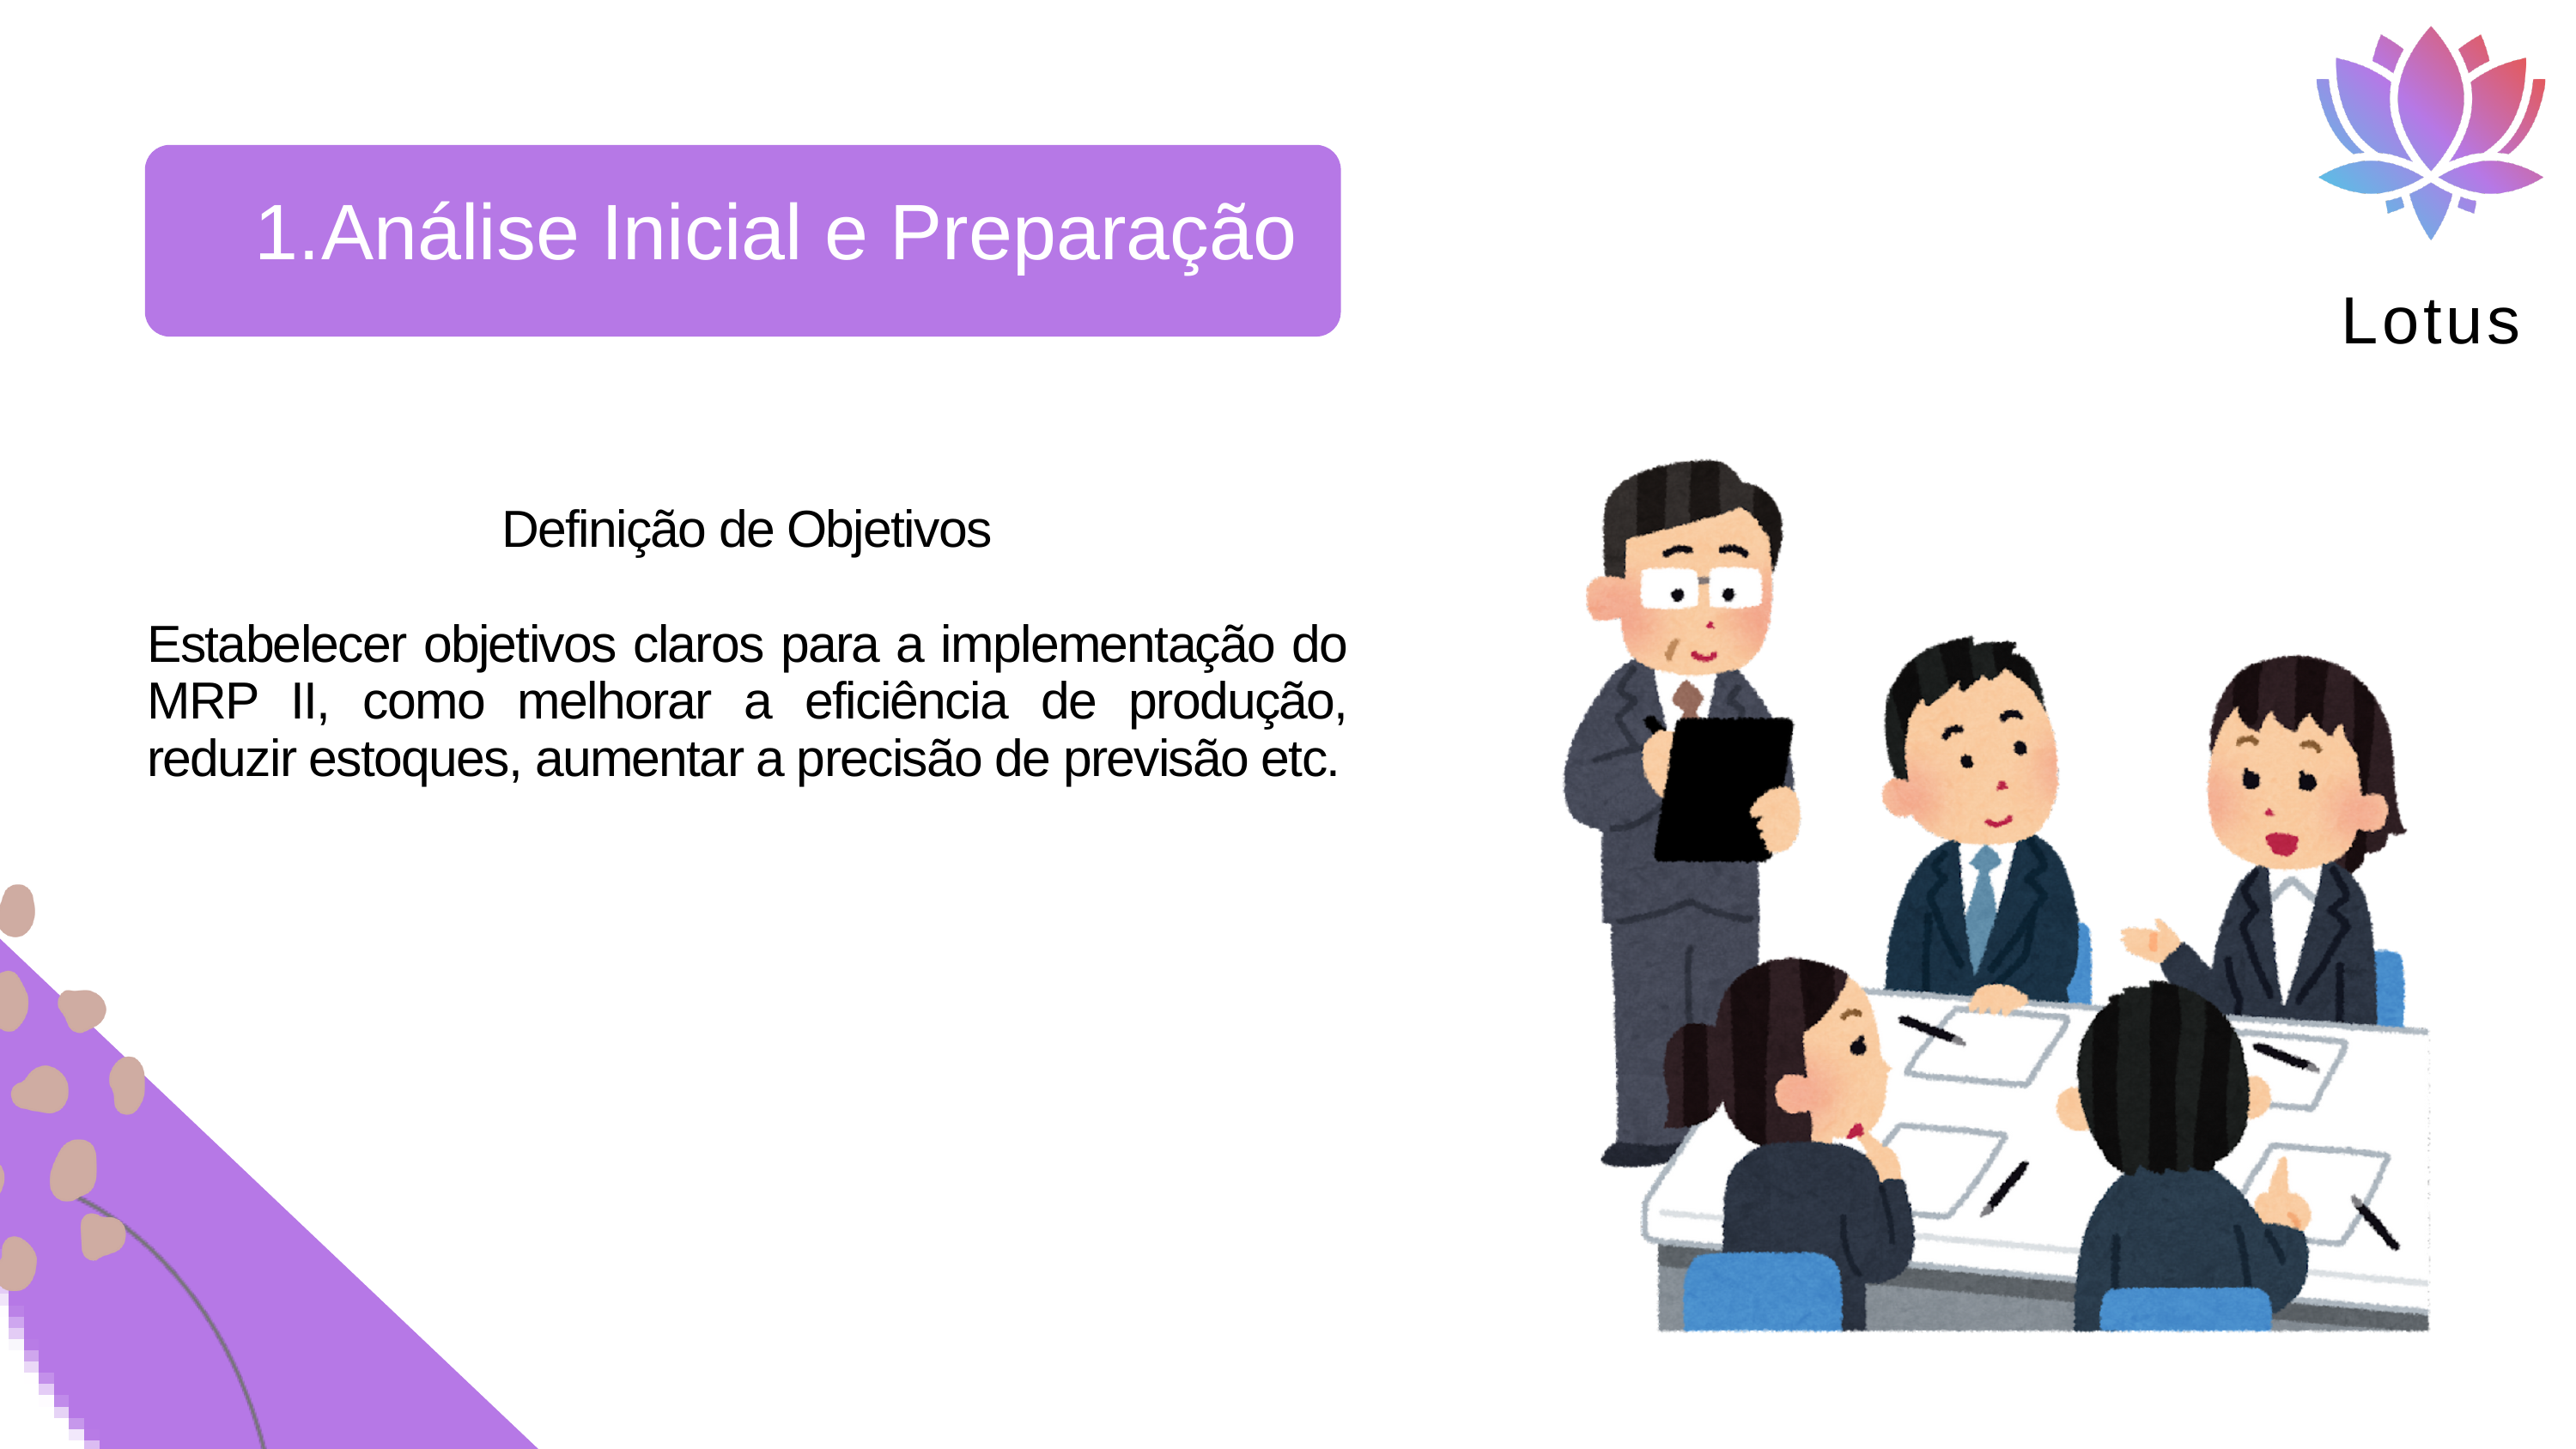

Lotus

Análise Inicial e Preparação

Definição de Objetivos

Estabelecer objetivos claros para a implementação do MRP II, como melhorar a eficiência de produção, reduzir estoques, aumentar a precisão de previsão etc.